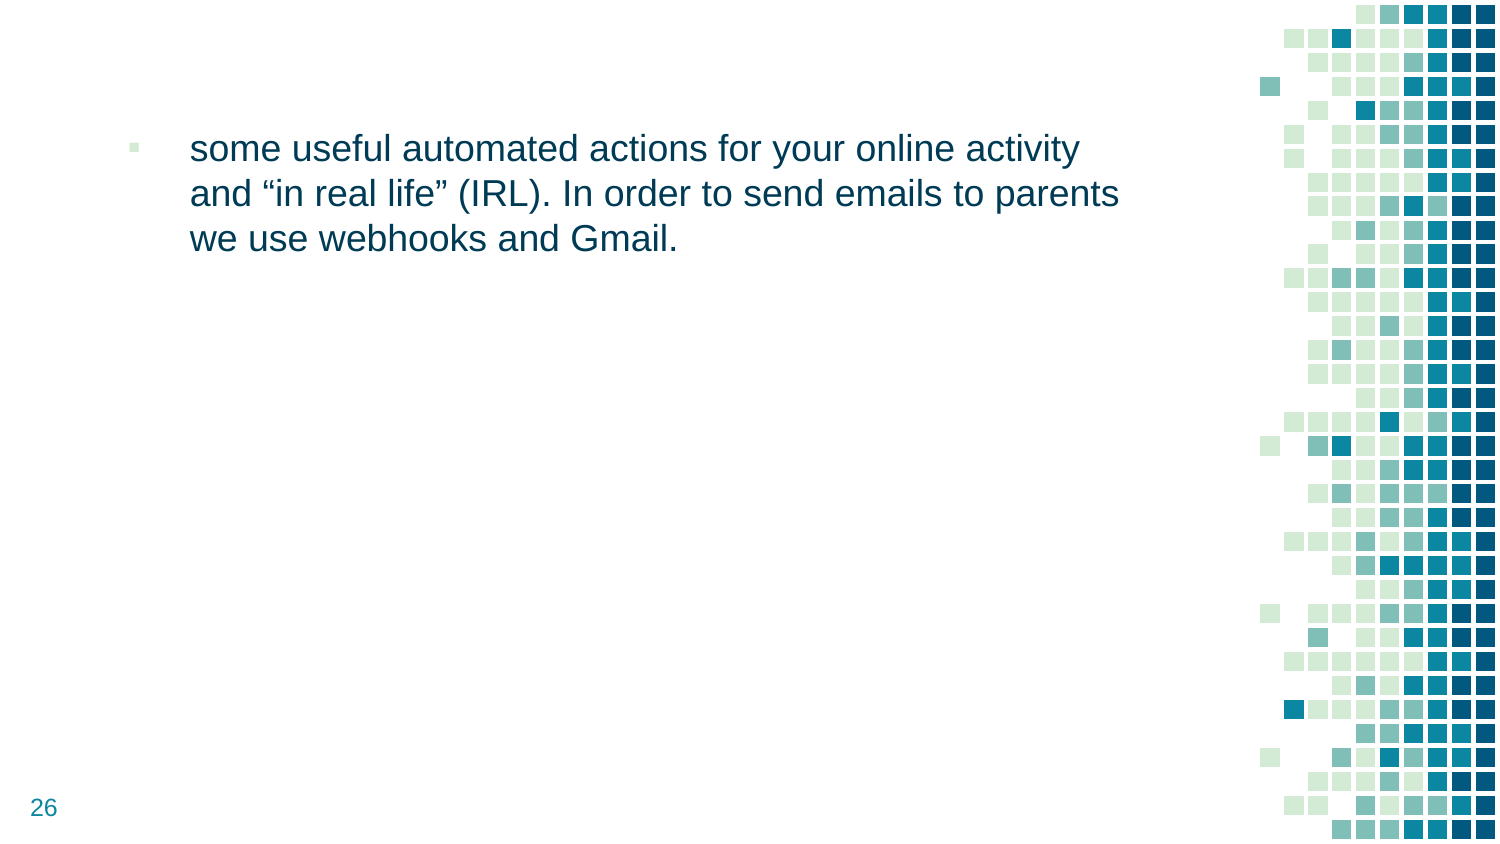

some useful automated actions for your online activity and “in real life” (IRL). In order to send emails to parents we use webhooks and Gmail.
26